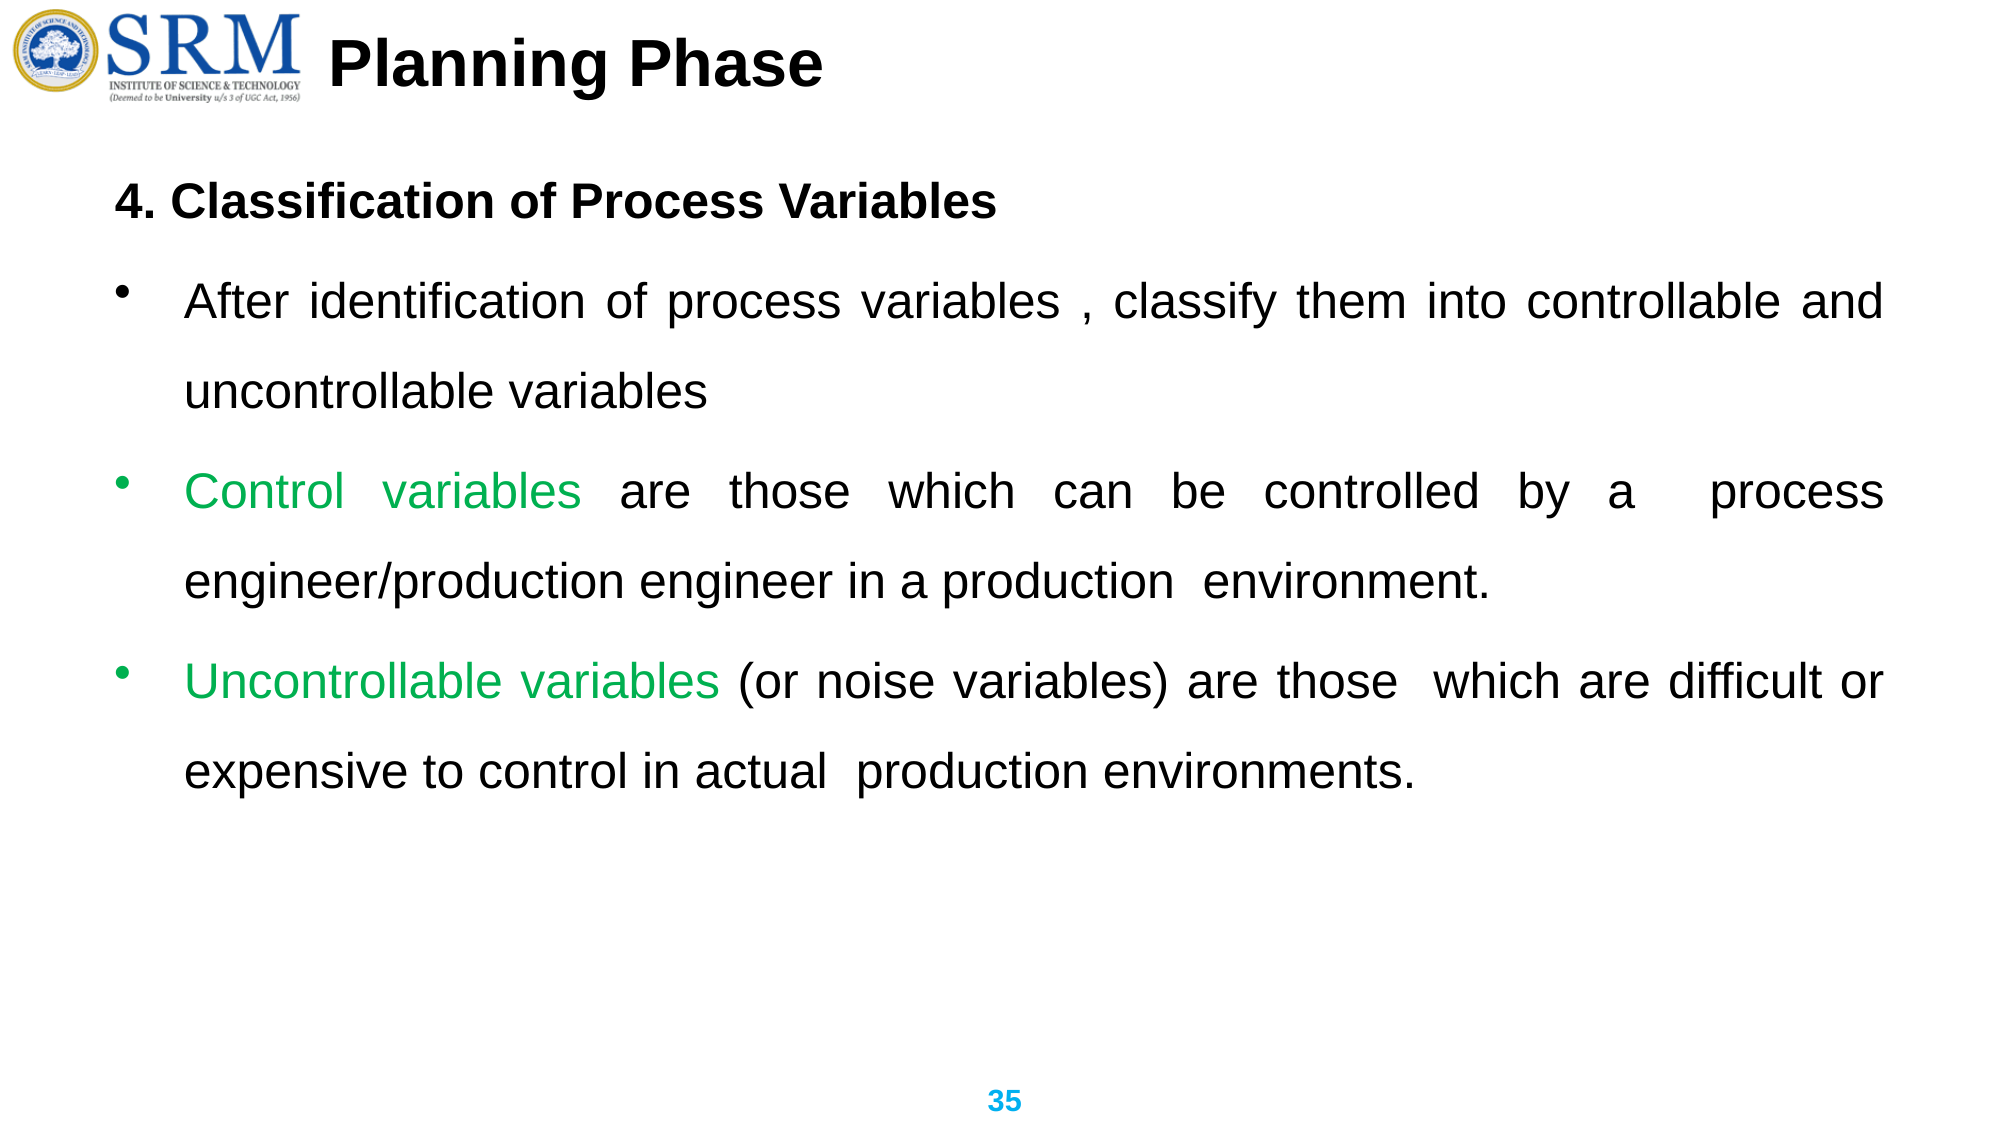

# Planning Phase
4. Classification of Process Variables
After identification of process variables , classify them into controllable and uncontrollable variables
Control variables are those which can be controlled by a  process engineer/production engineer in a production  environment.
Uncontrollable variables (or noise variables) are those  which are difficult or expensive to control in actual  production environments.
35